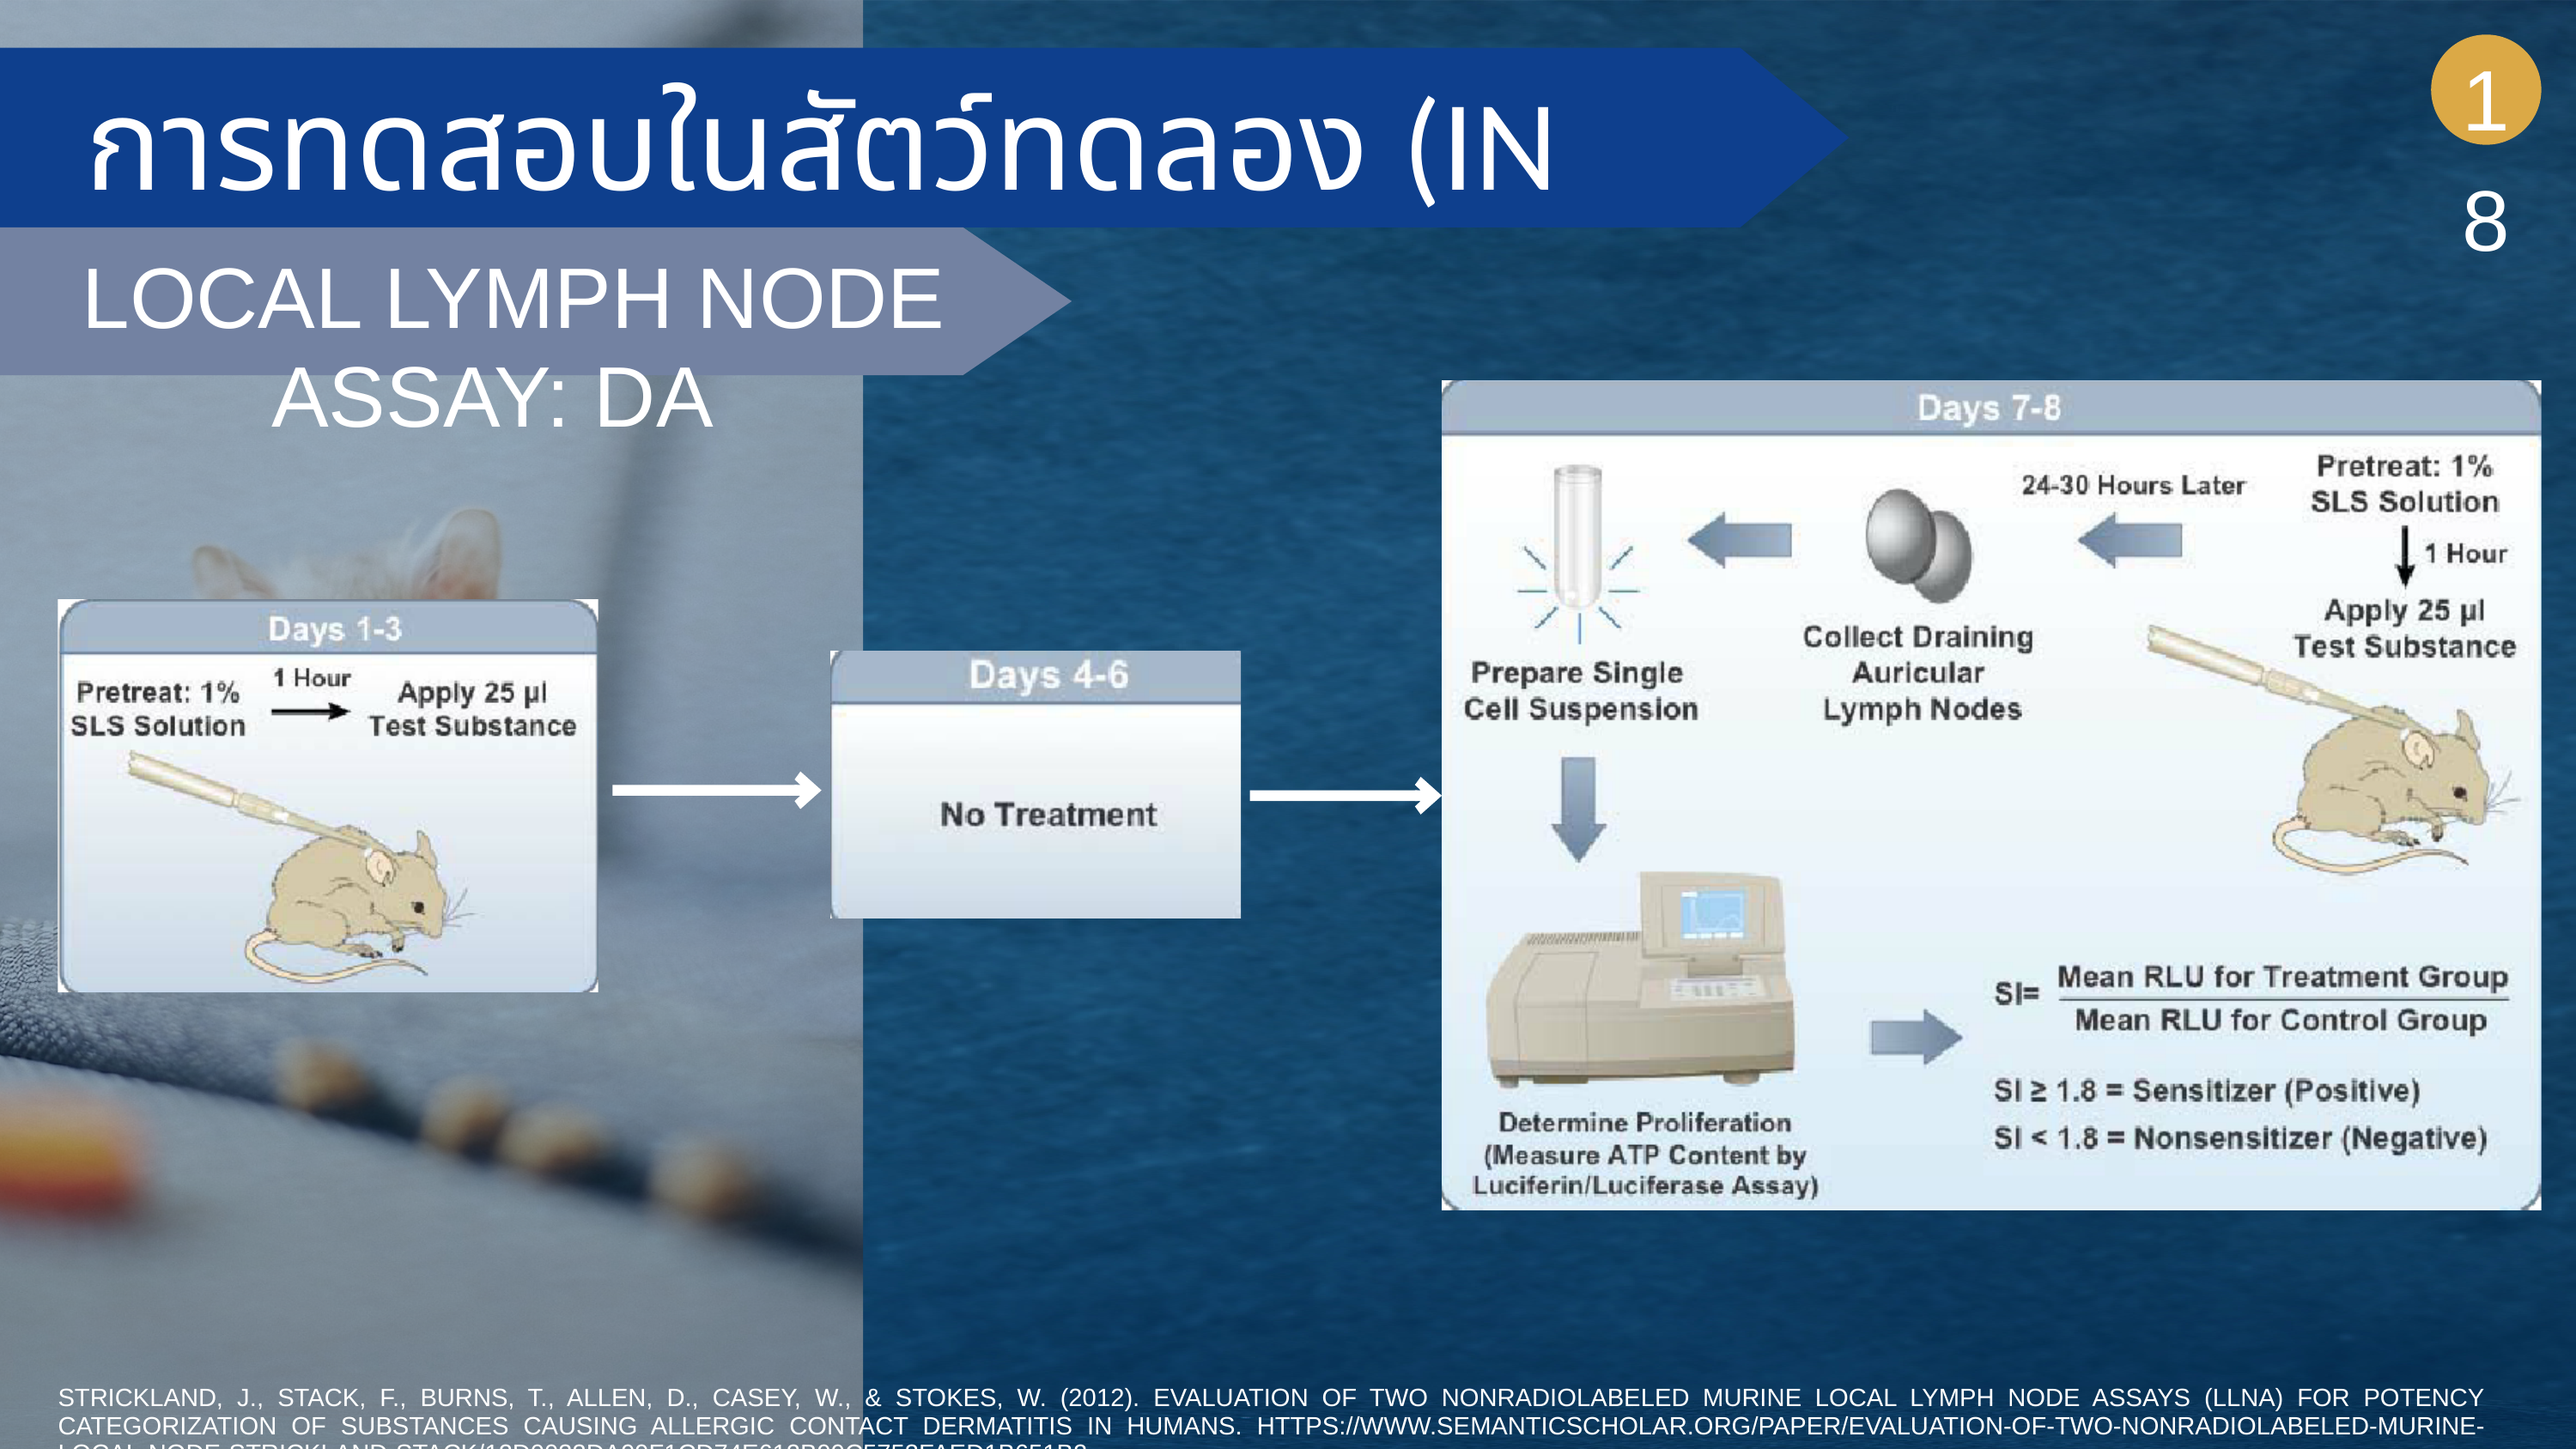

18

การทดสอบในสัตว์ทดลอง (IN VIVO)

 LOCAL LYMPH NODE ASSAY: DA

STRICKLAND, J., STACK, F., BURNS, T., ALLEN, D., CASEY, W., & STOKES, W. (2012). EVALUATION OF TWO NONRADIOLABELED MURINE LOCAL LYMPH NODE ASSAYS (LLNA) FOR POTENCY CATEGORIZATION OF SUBSTANCES CAUSING ALLERGIC CONTACT DERMATITIS IN HUMANS. HTTPS://WWW.SEMANTICSCHOLAR.ORG/PAPER/EVALUATION-OF-TWO-NONRADIOLABELED-MURINE-LOCAL-NODE-STRICKLAND-STACK/12D0033DA99F1CD74E612B99C5753FAED1B651B2